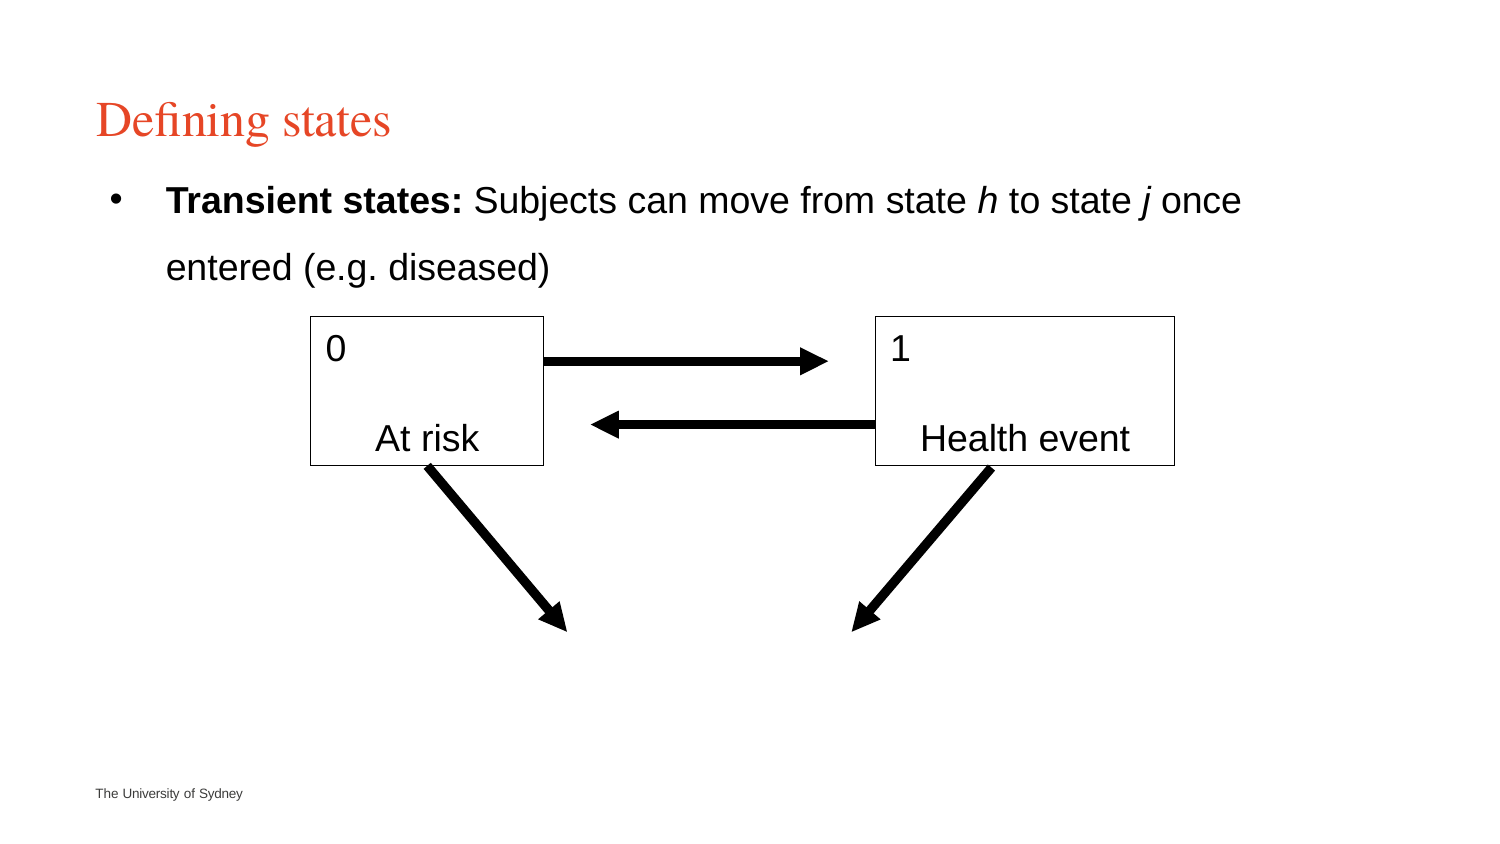

# Defining states
Transient states: Subjects can move from state h to state j once entered (e.g. diseased)
0

At risk
1

Health event